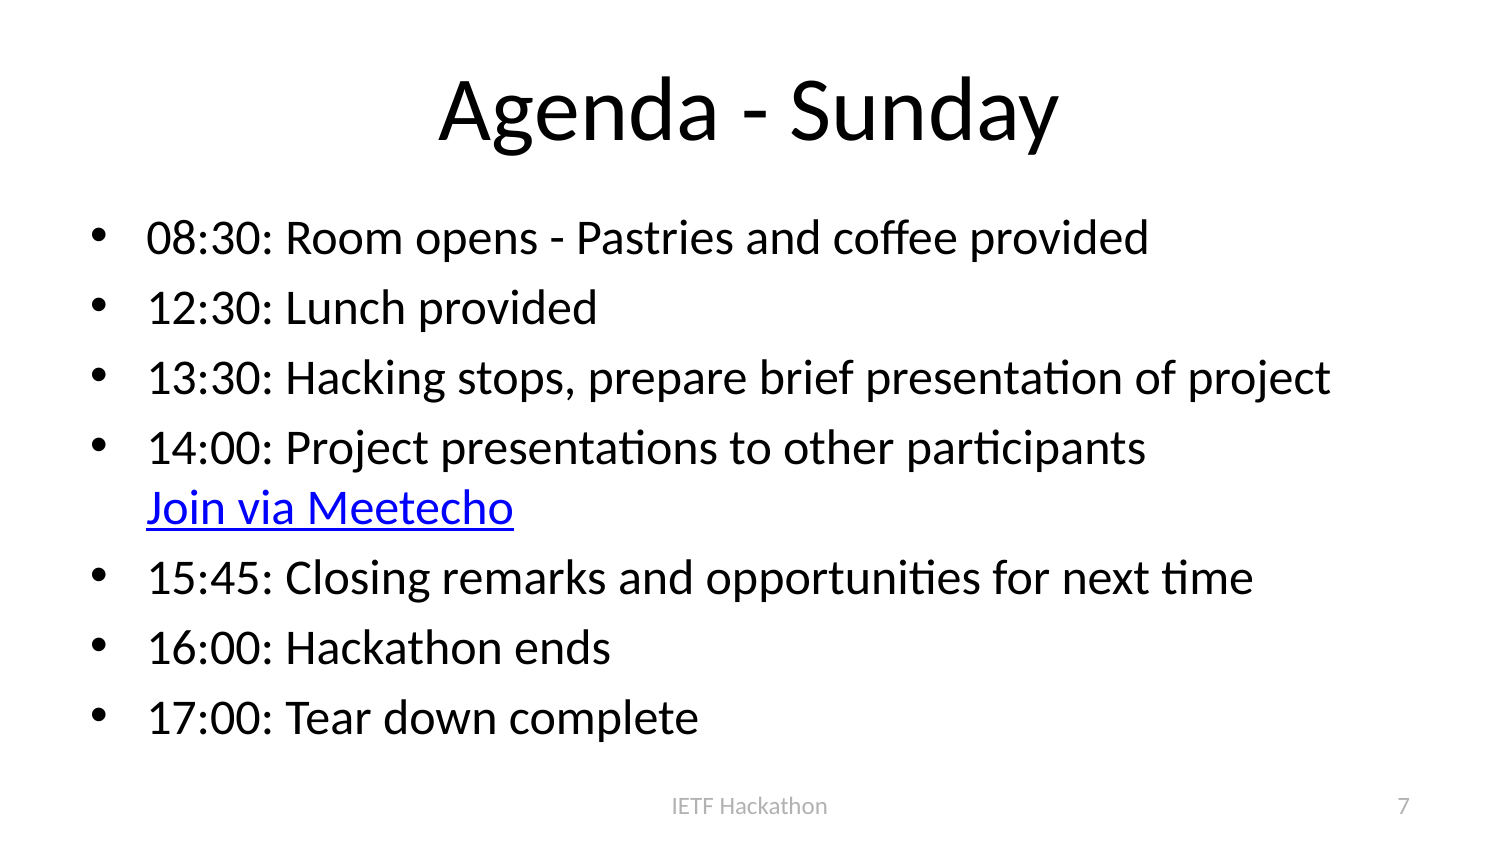

# Agenda - Sunday
08:30: Room opens - Pastries and coffee provided
12:30: Lunch provided
13:30: Hacking stops, prepare brief presentation of project
14:00: Project presentations to other participants ​Join via Meetecho
15:45: Closing remarks and opportunities for next time
16:00: Hackathon ends
17:00: Tear down complete
IETF Hackathon
7